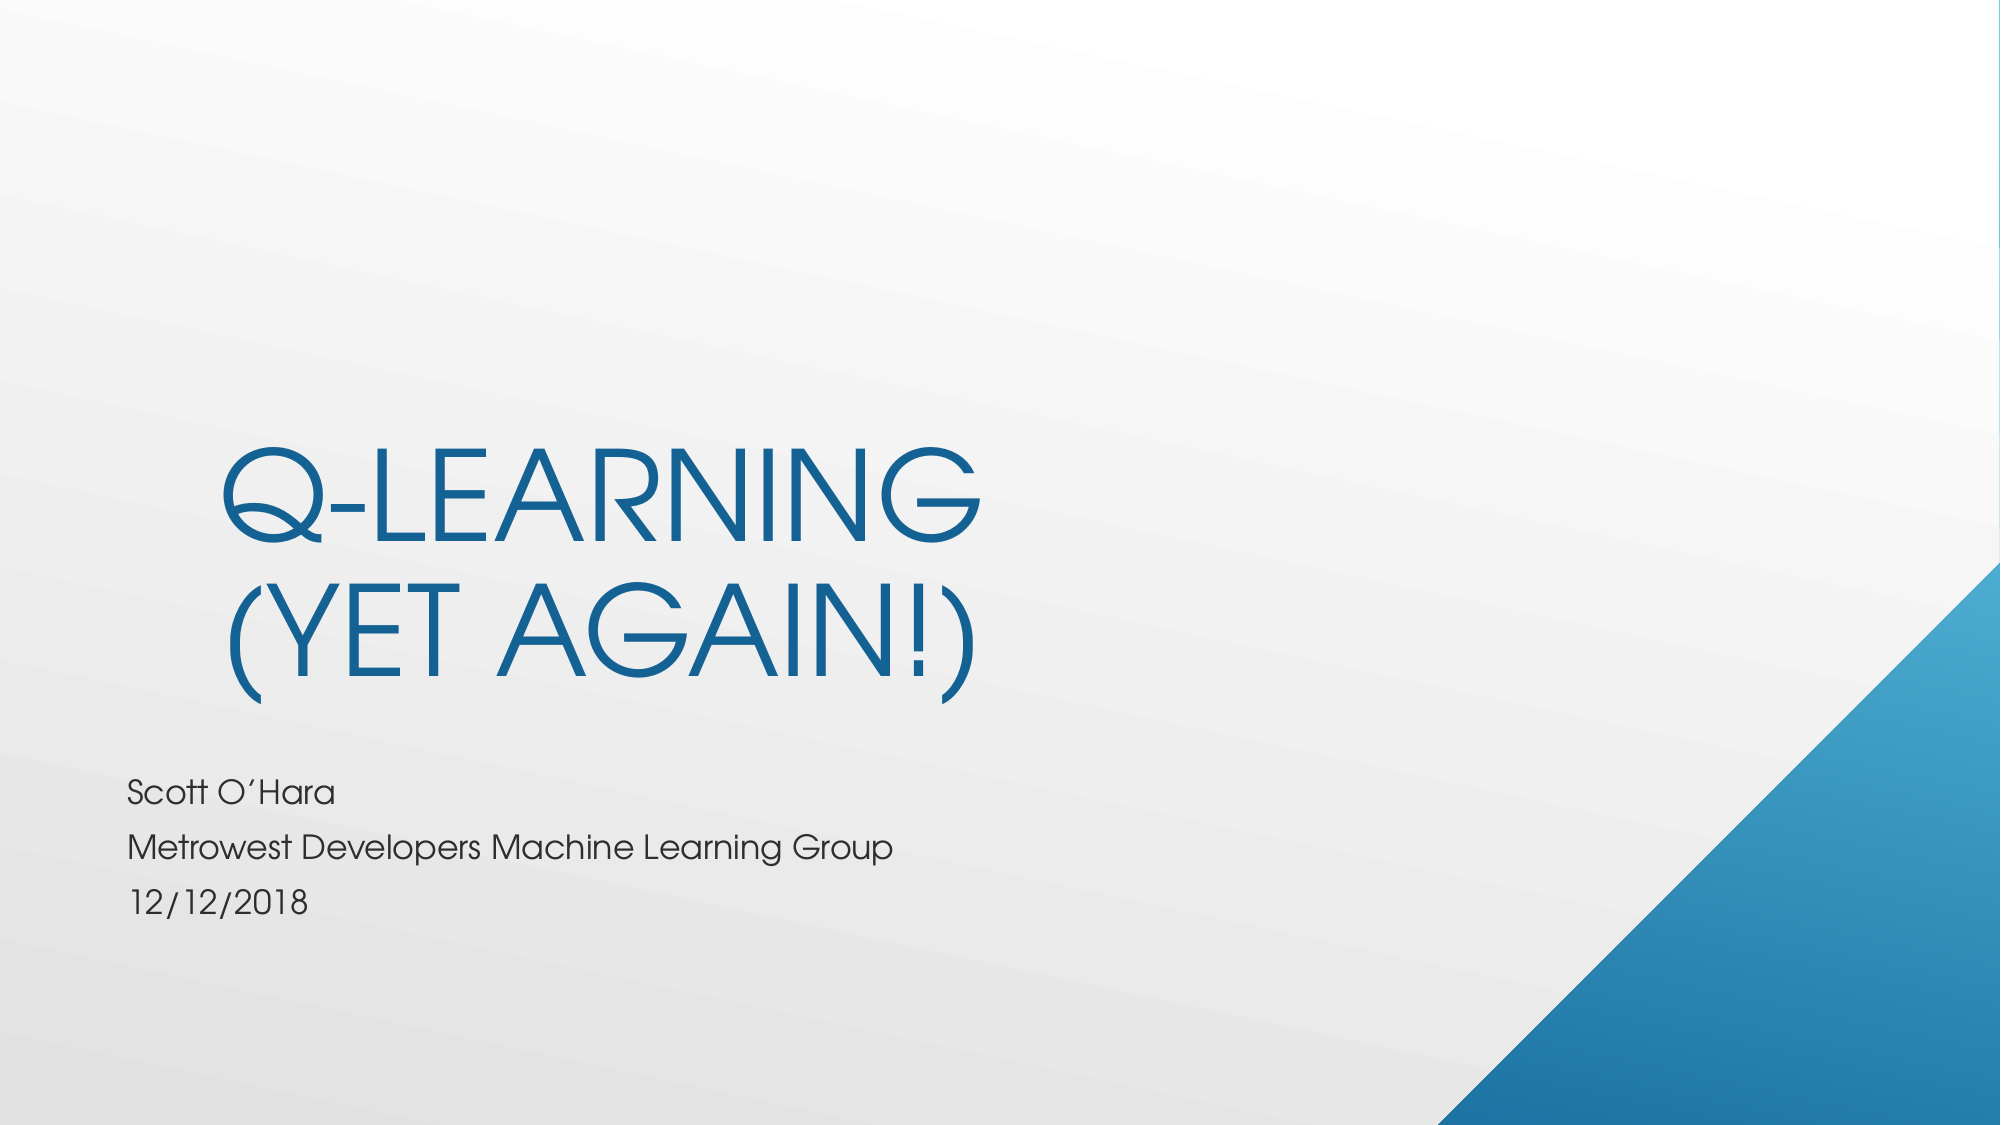

# Q-Learning (Yet Again!)
Scott O’Hara
Metrowest Developers Machine Learning Group
12/12/2018